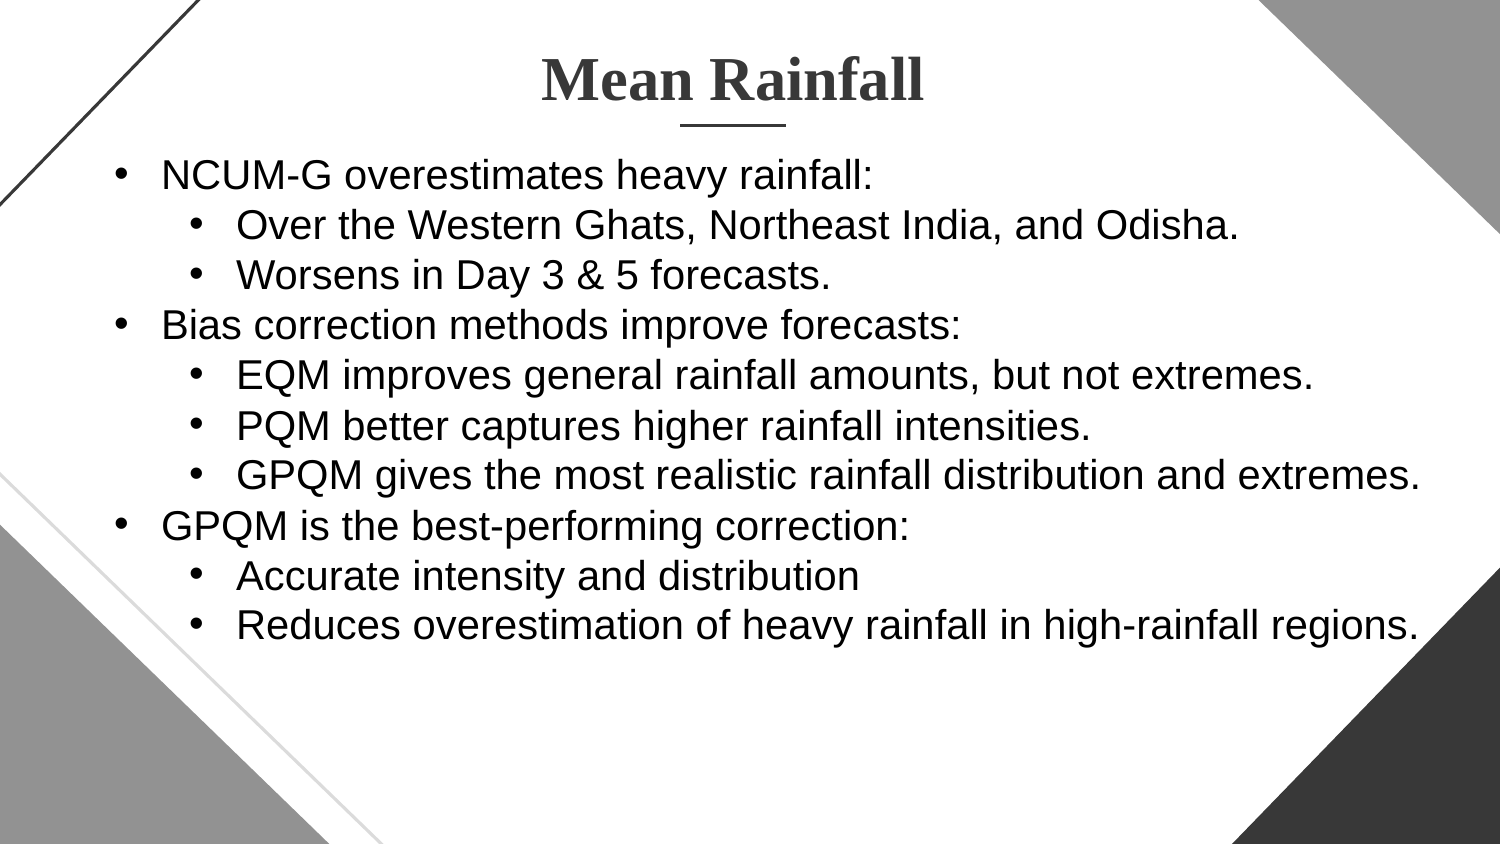

# Mean Rainfall
NCUM-G overestimates heavy rainfall:
Over the Western Ghats, Northeast India, and Odisha.
Worsens in Day 3 & 5 forecasts.
Bias correction methods improve forecasts:
EQM improves general rainfall amounts, but not extremes.
PQM better captures higher rainfall intensities.
GPQM gives the most realistic rainfall distribution and extremes.
GPQM is the best-performing correction:
Accurate intensity and distribution
Reduces overestimation of heavy rainfall in high-rainfall regions.